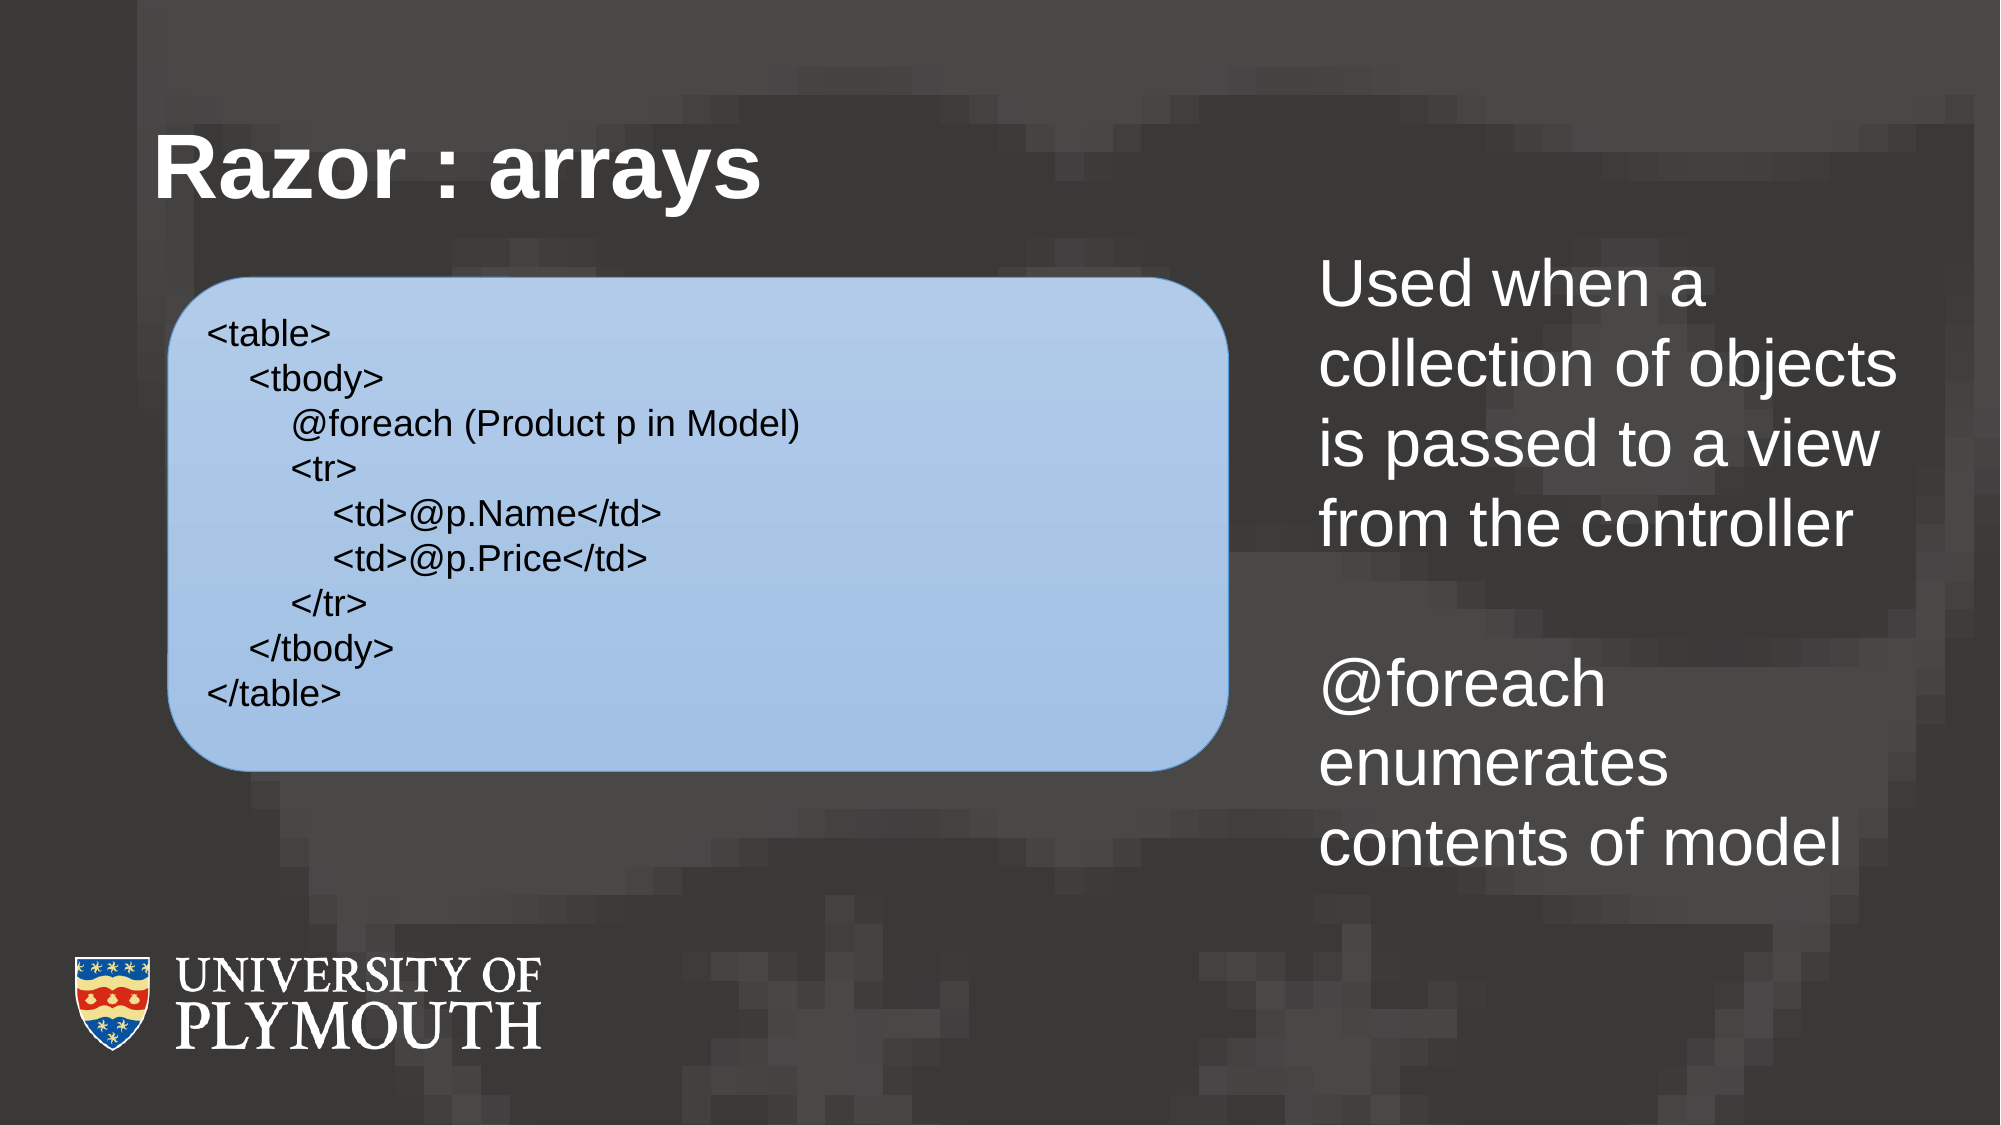

# Razor : arrays
Used when a collection of objects is passed to a view from the controller

@foreach enumerates contents of model
<table>
    <tbody>
        @foreach (Product p in Model)
        <tr>
            <td>@p.Name</td>
            <td>@p.Price</td>
        </tr>
    </tbody>
</table>